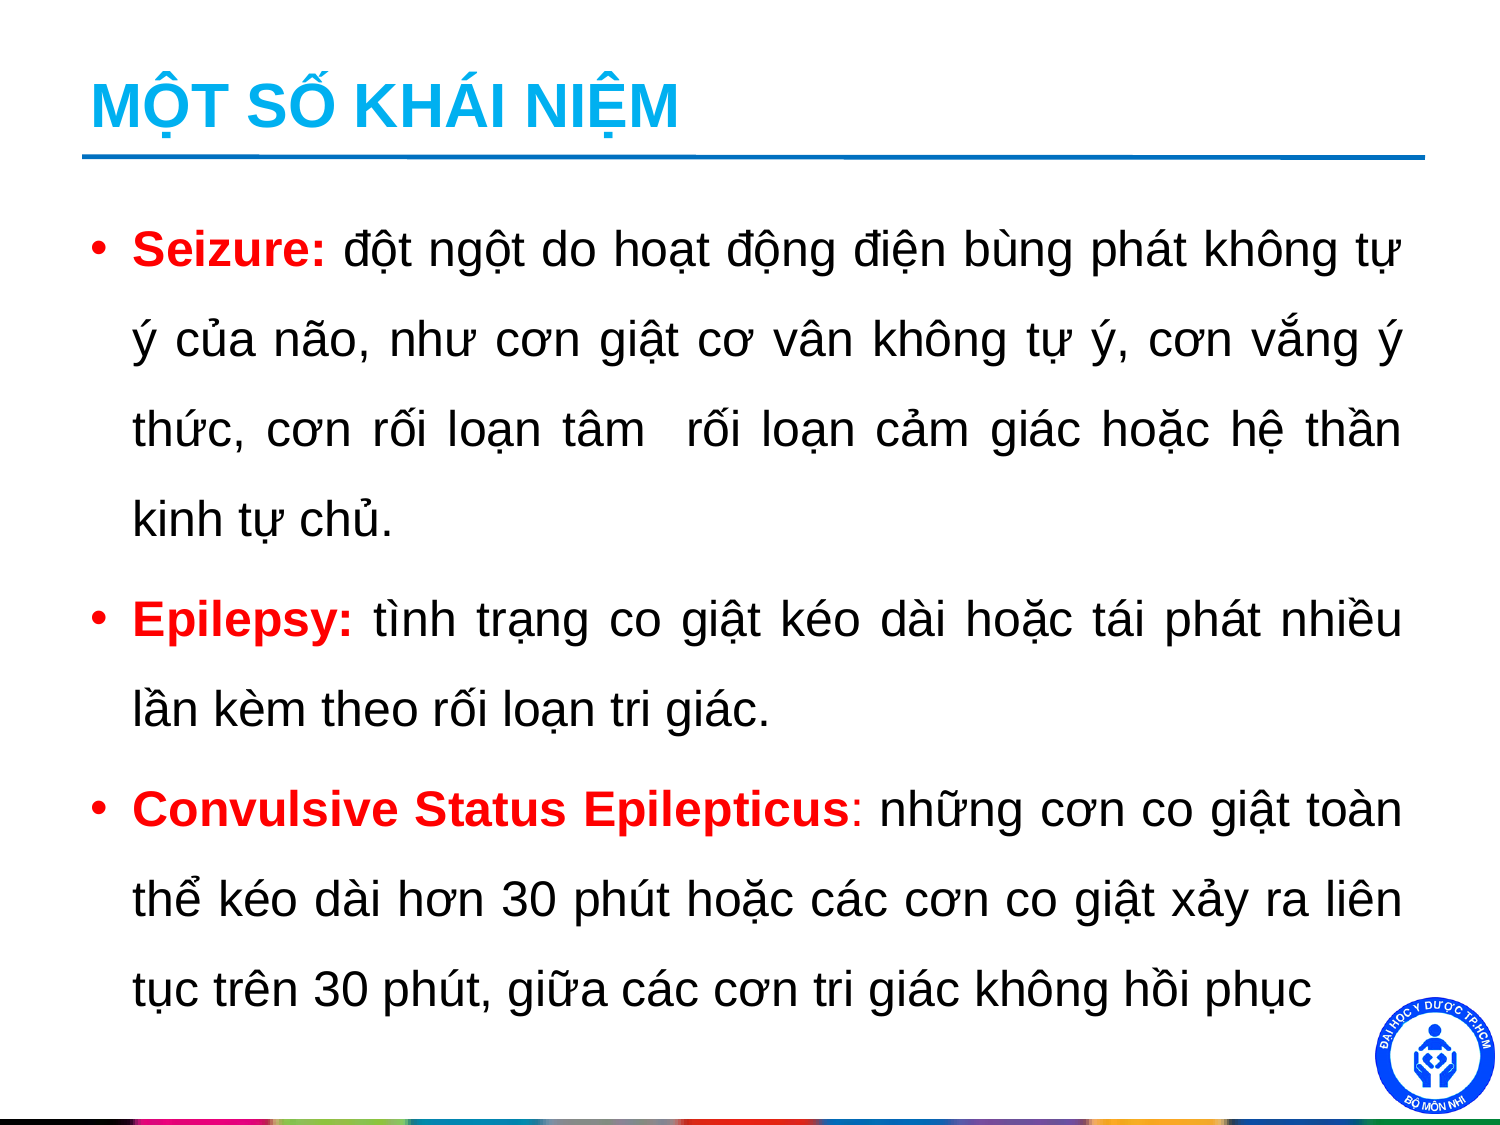

# MỘT SỐ KHÁI NIỆM
Seizure: đột ngột do hoạt động điện bùng phát không tự ý của não, như cơn giật cơ vân không tự ý, cơn vắng ý thức, cơn rối loạn tâm  rối loạn cảm giác hoặc hệ thần kinh tự chủ.
Epilepsy: tình trạng co giật kéo dài hoặc tái phát nhiều lần kèm theo rối loạn tri giác.
Convulsive Status Epilepticus: những cơn co giật toàn thể kéo dài hơn 30 phút hoặc các cơn co giật xảy ra liên tục trên 30 phút, giữa các cơn tri giác không hồi phục